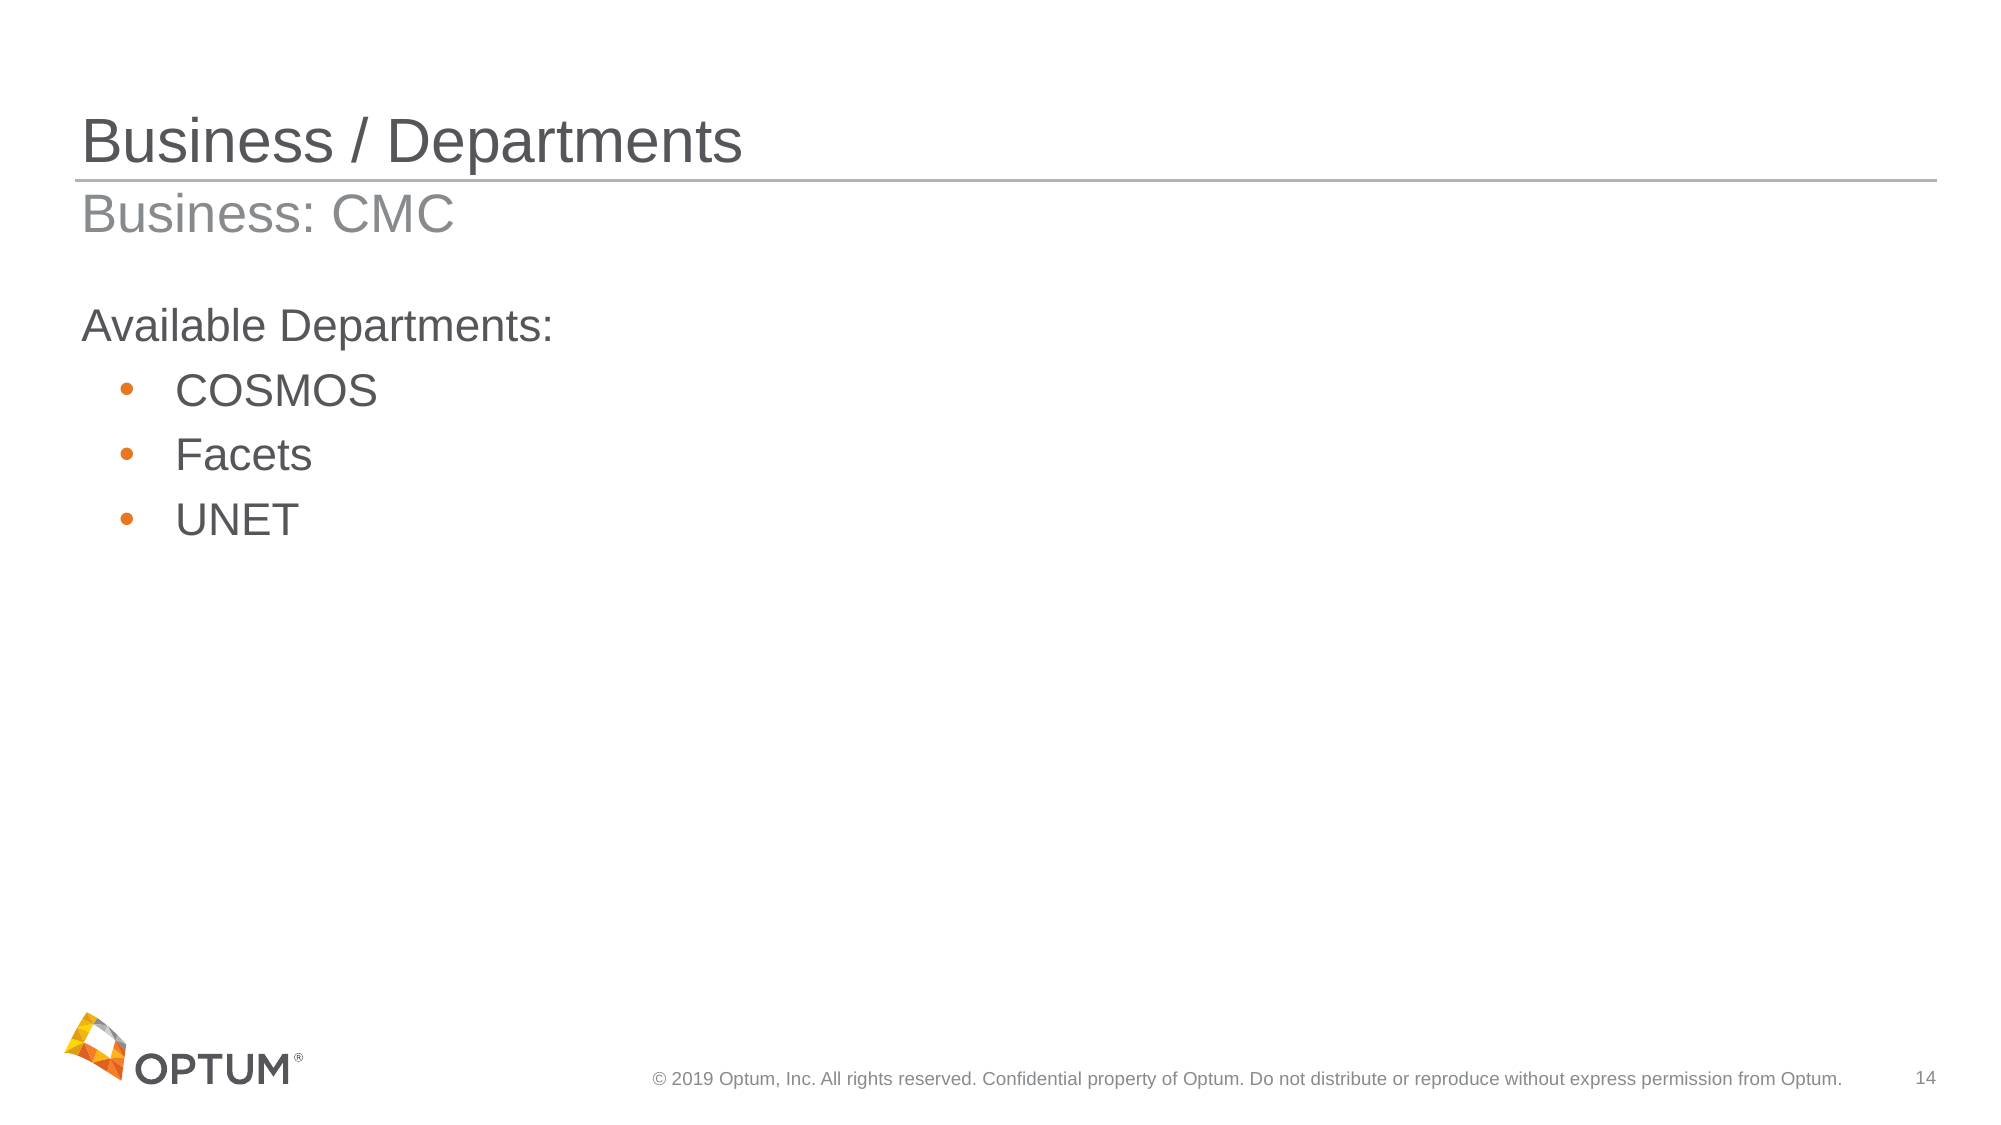

# Business / Departments
Business: CMC
Available Departments:
COSMOS
Facets
UNET

© 2019 Optum, Inc. All rights reserved. Confidential property of Optum. Do not distribute or reproduce without express permission from Optum.
14